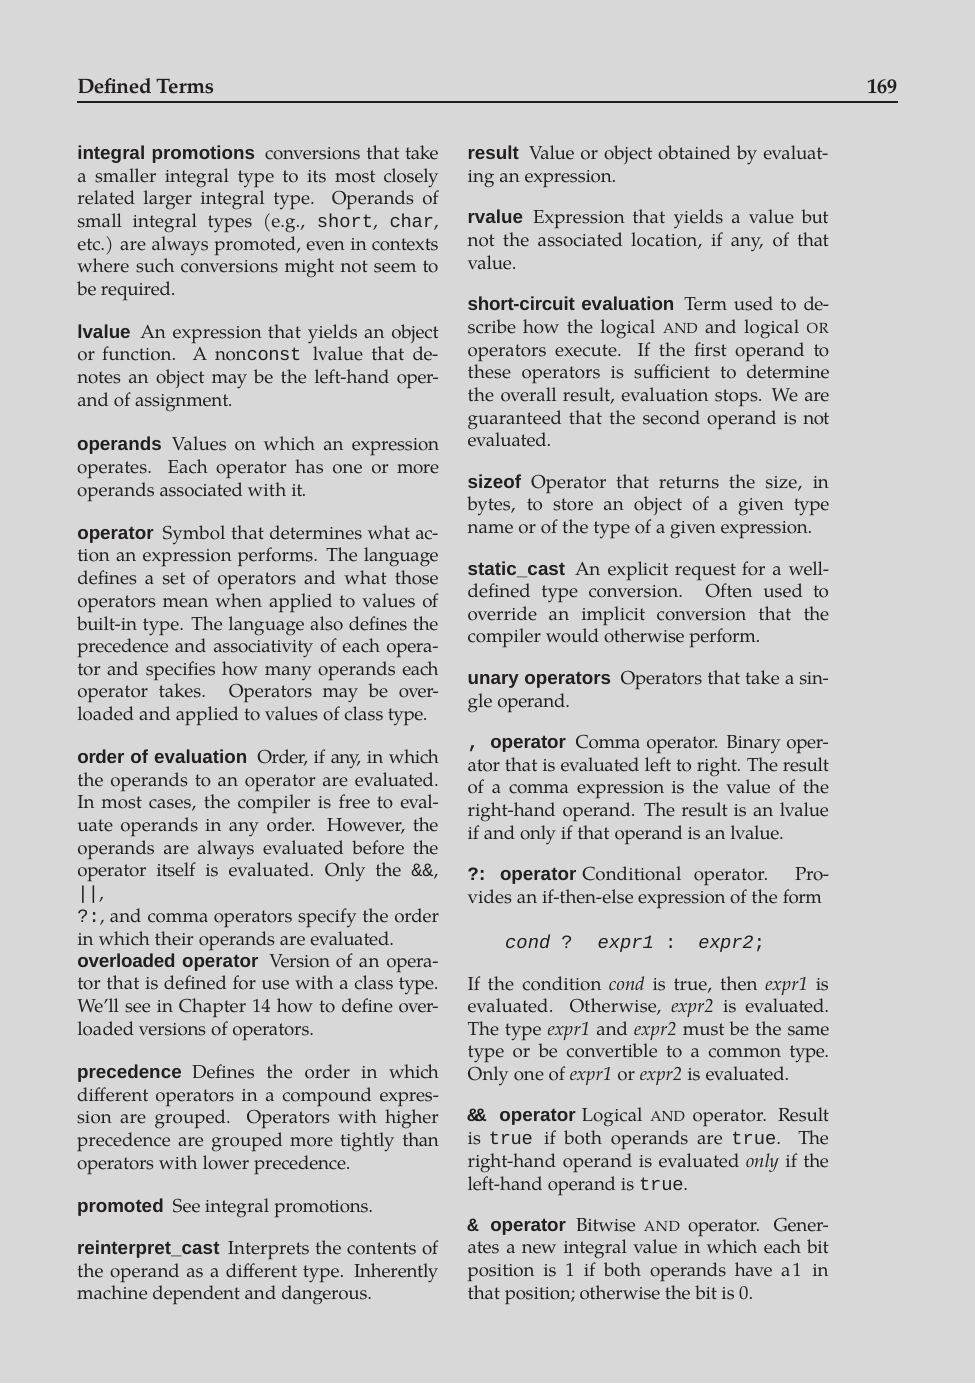

Defined Terms
169

integral promotions conversions that take a smaller integral type to its most closely related larger integral type.  Operands of small integral types (e.g., short, char, etc.) are always promoted, even in contexts where such conversions might not seem to be required.
lvalue An expression that yields an object or function.  A nonconst lvalue that de- notes an object may be the left-hand oper- and of assignment.
result Value or object obtained by evaluat- ing an expression.
rvalue Expression that yields a value but not the associated location, if any, of that value.
short-circuit evaluation Term used to de- scribe how the logical AND and logical OR operators execute. If the first operand to these operators is sufficient to determine the overall result, evaluation stops. We are guaranteed that the second operand is not evaluated.
sizeof Operator that returns the size, in bytes, to store an object of a given type name or of the type of a given expression.
static_cast An explicit request for a well- defined type conversion.  Often used to override an implicit conversion that the compiler would otherwise perform.
unary operators Operators that take a sin- gle operand.
, operator Comma operator. Binary oper- ator that is evaluated left to right. The result of a comma expression is the value of the right-hand operand. The result is an lvalue if and only if that operand is an lvalue.
?: operator Conditional operator.  Pro- vides an if-then-else expression of the form
operands Values on which an expression operates. Each operator has one or more operands associated with it.
operator Symbol that determines what ac- tion an expression performs. The language defines a set of operators and what those operators mean when applied to values of built-in type. The language also defines the precedence and associativity of each opera- tor and specifies how many operands each operator takes.  Operators may be over- loaded and applied to values of class type.
order of evaluation Order, if any, in which the operands to an operator are evaluated. In most cases, the compiler is free to eval- uate operands in any order. However, the operands are always evaluated before the operator itself is evaluated. Only the &&, ||,
?:, and comma operators specify the order in which their operands are evaluated.
cond ?	expr1 :	expr2;
overloaded operator Version of an opera- tor that is defined for use with a class type. We’ll see in Chapter 14 how to define over- loaded versions of operators.
If the condition cond is true, then expr1 is evaluated. Otherwise, expr2 is evaluated. The type expr1 and expr2 must be the same type or be convertible to a common type. Only one of expr1 or expr2 is evaluated.
&& operator Logical AND operator. Result is true if both operands are true.  The right-hand operand is evaluated only if the left-hand operand is true.
& operator Bitwise AND operator. Gener- ates a new integral value in which each bit position is 1 if both operands have a1 in that position; otherwise the bit is 0.
precedence Defines the order in which different operators in a compound expres- sion are grouped. Operators with higher precedence are grouped more tightly than operators with lower precedence.
promoted See integral promotions.
reinterpret_cast Interprets the contents of the operand as a different type. Inherently machine dependent and dangerous.